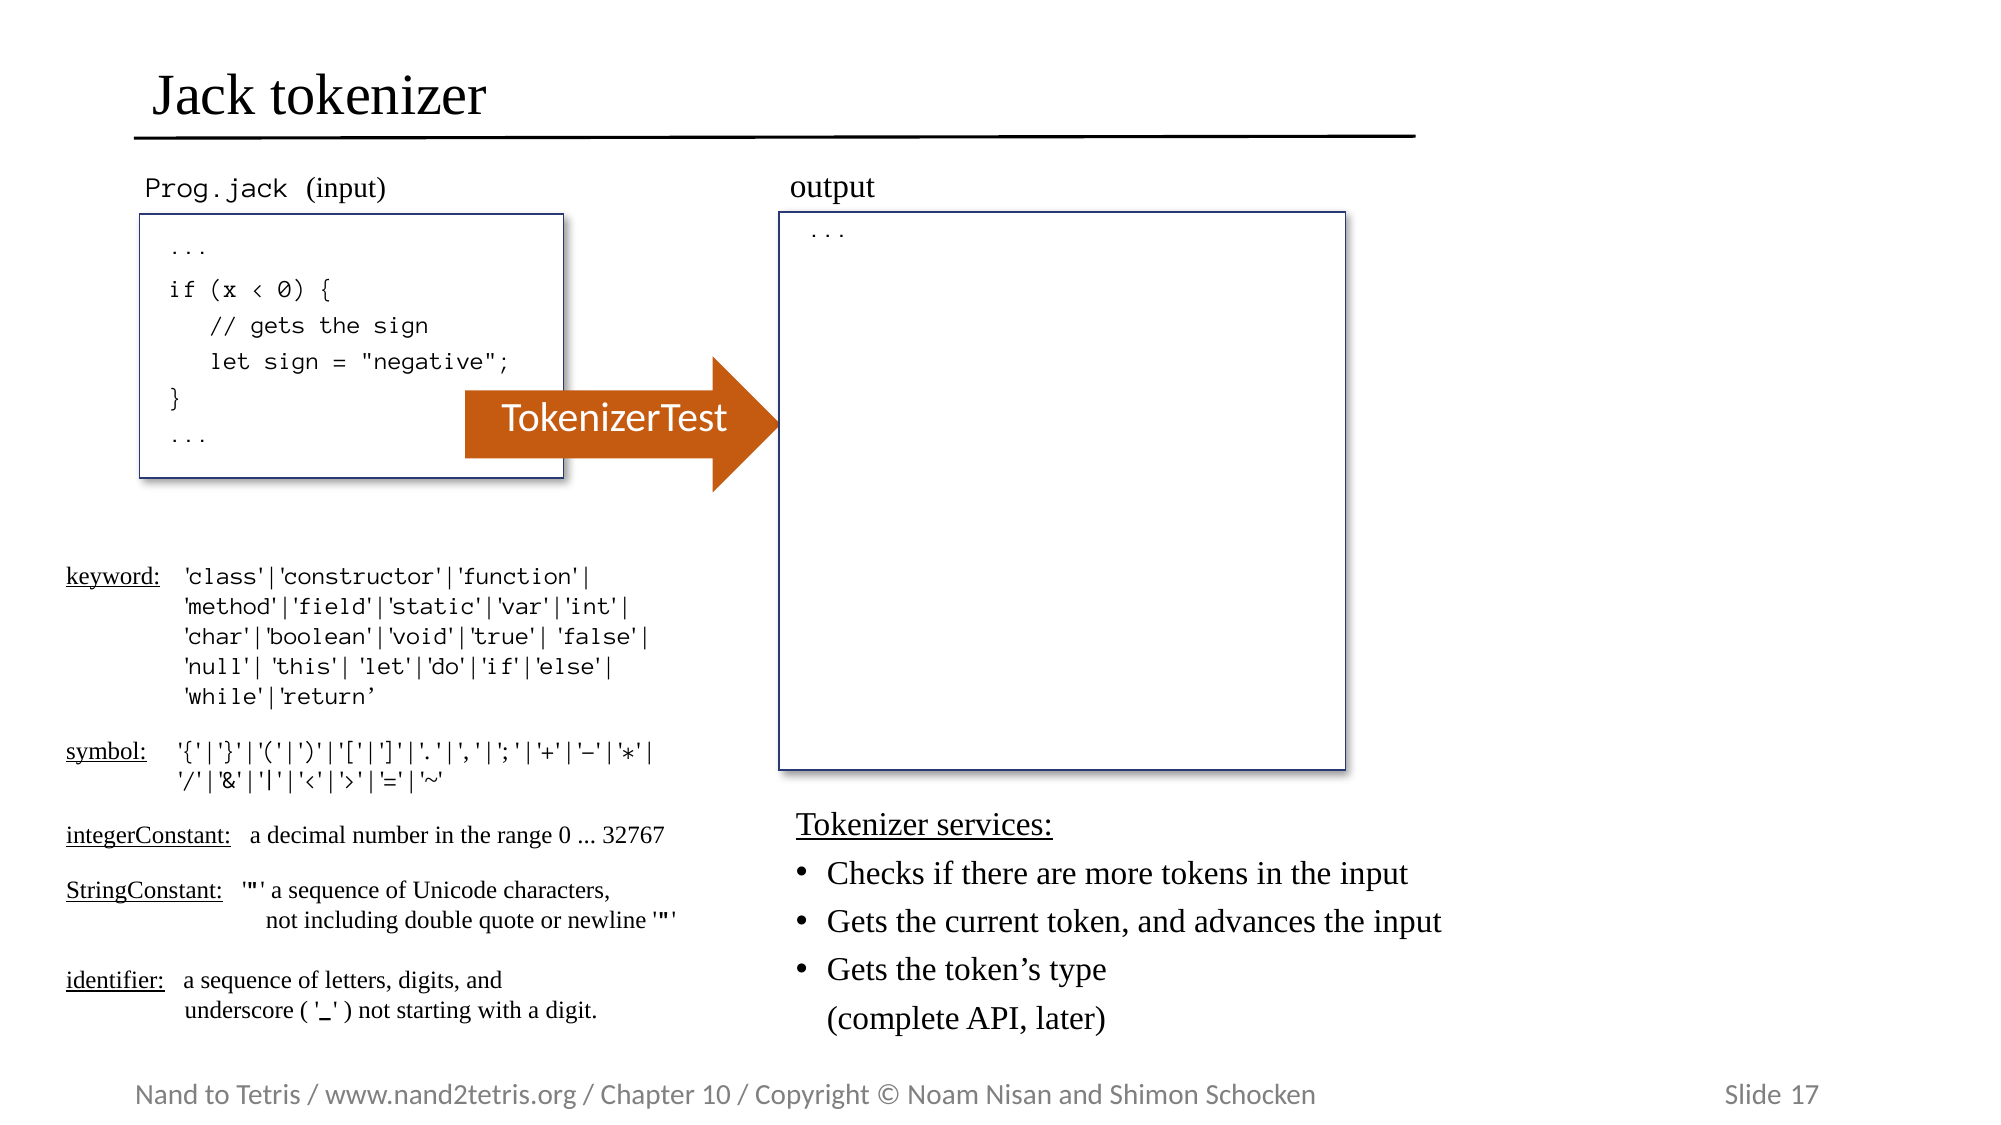

# Jack tokenizer
output
...
TokenizerTest
Prog.jack (input)
...
if (x < 0) {
   // gets the sign
   let sign = "negative";
}
...
keyword:    'class' | 'constructor' | 'function' |
                   'method' | 'field' | 'static' | 'var' | 'int' |
                   'char' | 'boolean' | 'void' | 'true' |  'false' |
                   'null' |  'this' |  'let' | 'do' | 'if' | 'else' |
                   'while' | 'return’
symbol:     '{' | '}' | '(' | ')' | '[' | ']' | '. ' | ', ' | '; ' | '+' | '-' | '*' |
                  '/' | '&' | '|' | '<' | '>' | '=' | '~'
integerConstant:   a decimal number in the range 0 ... 32767
StringConstant:   '"' a sequence of Unicode characters,
                                not including double quote or newline '"'
identifier:   a sequence of letters, digits, and
                   underscore ( '_' ) not starting with a digit.

Tokenizer services:
Checks if there are more tokens in the input
Gets the current token, and advances the input
Gets the token’s type
(complete API, later)